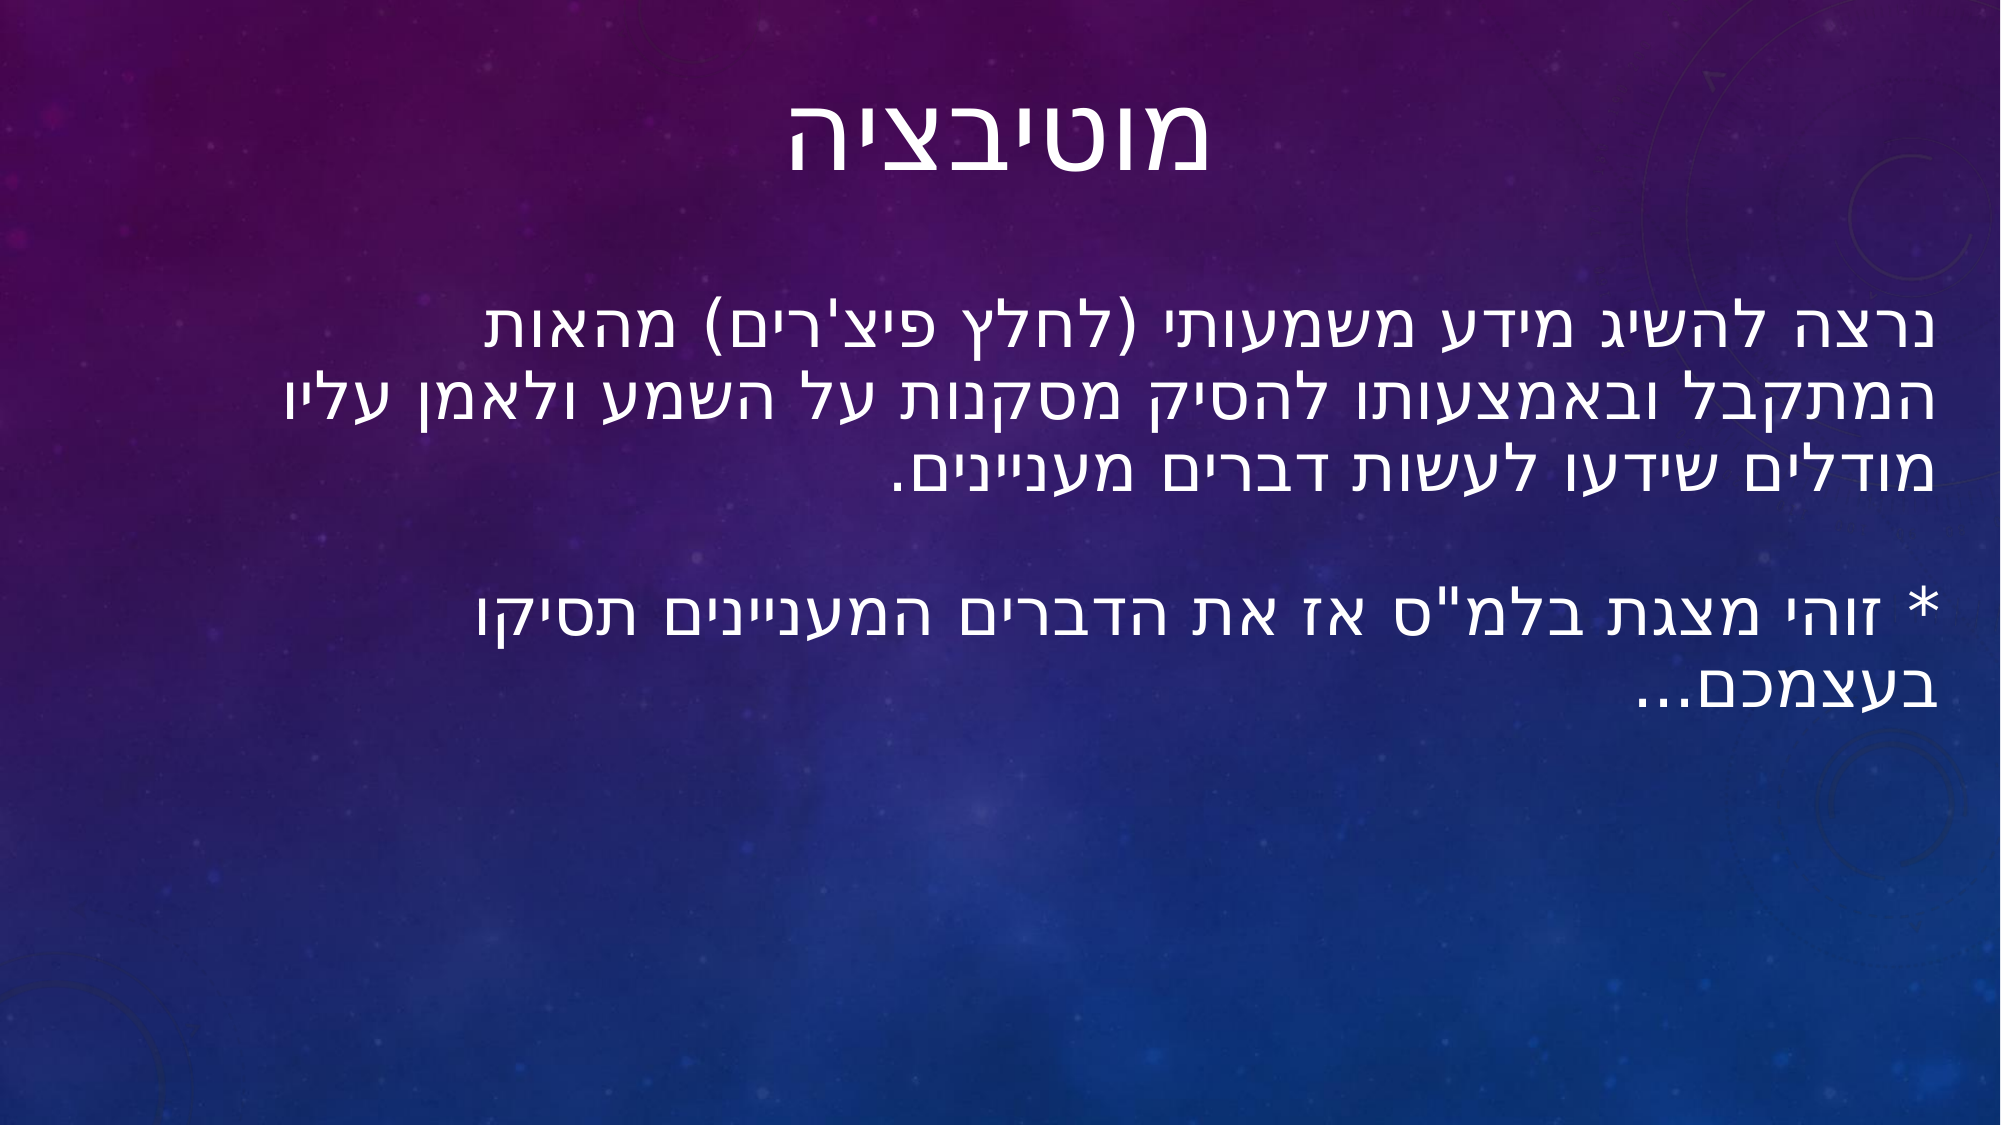

מוטיבציה
נרצה להשיג מידע משמעותי (לחלץ פיצ'רים) מהאות המתקבל ובאמצעותו להסיק מסקנות על השמע ולאמן עליו מודלים שידעו לעשות דברים מעניינים.

* זוהי מצגת בלמ"ס אז את הדברים המעניינים תסיקו בעצמכם...